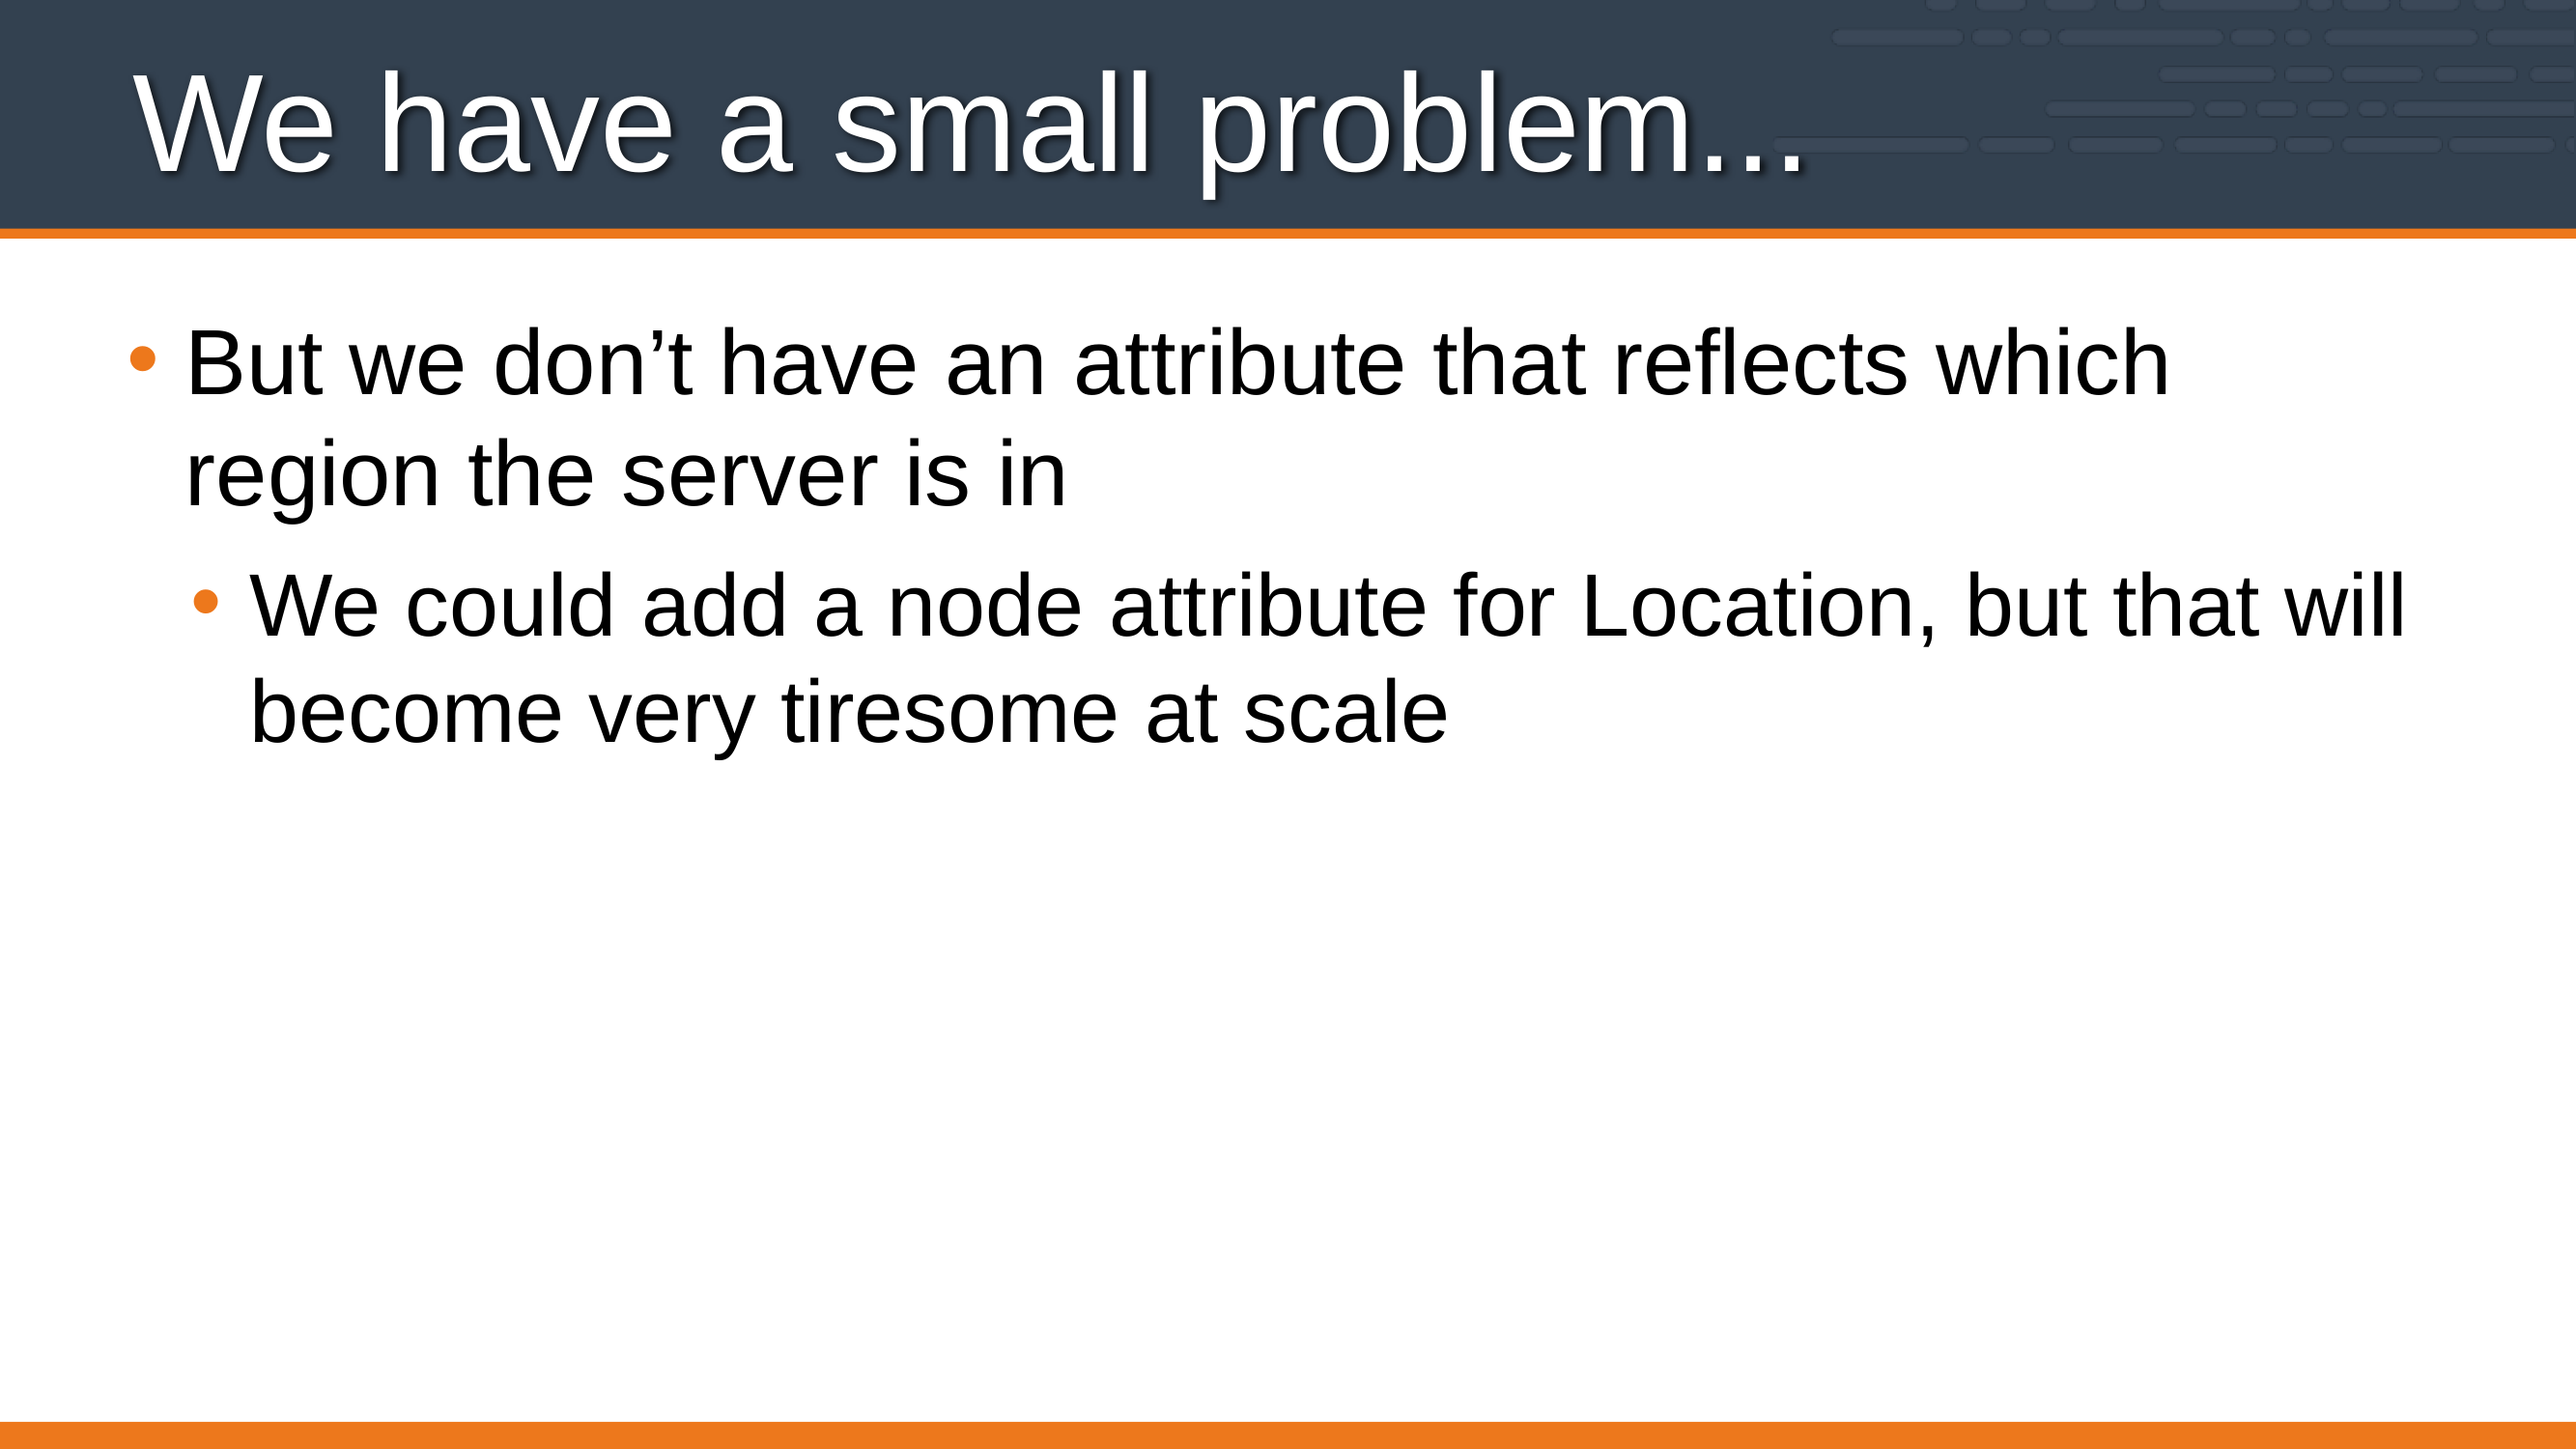

# We have a small problem...
But we don’t have an attribute that reflects which region the server is in
We could add a node attribute for Location, but that will become very tiresome at scale